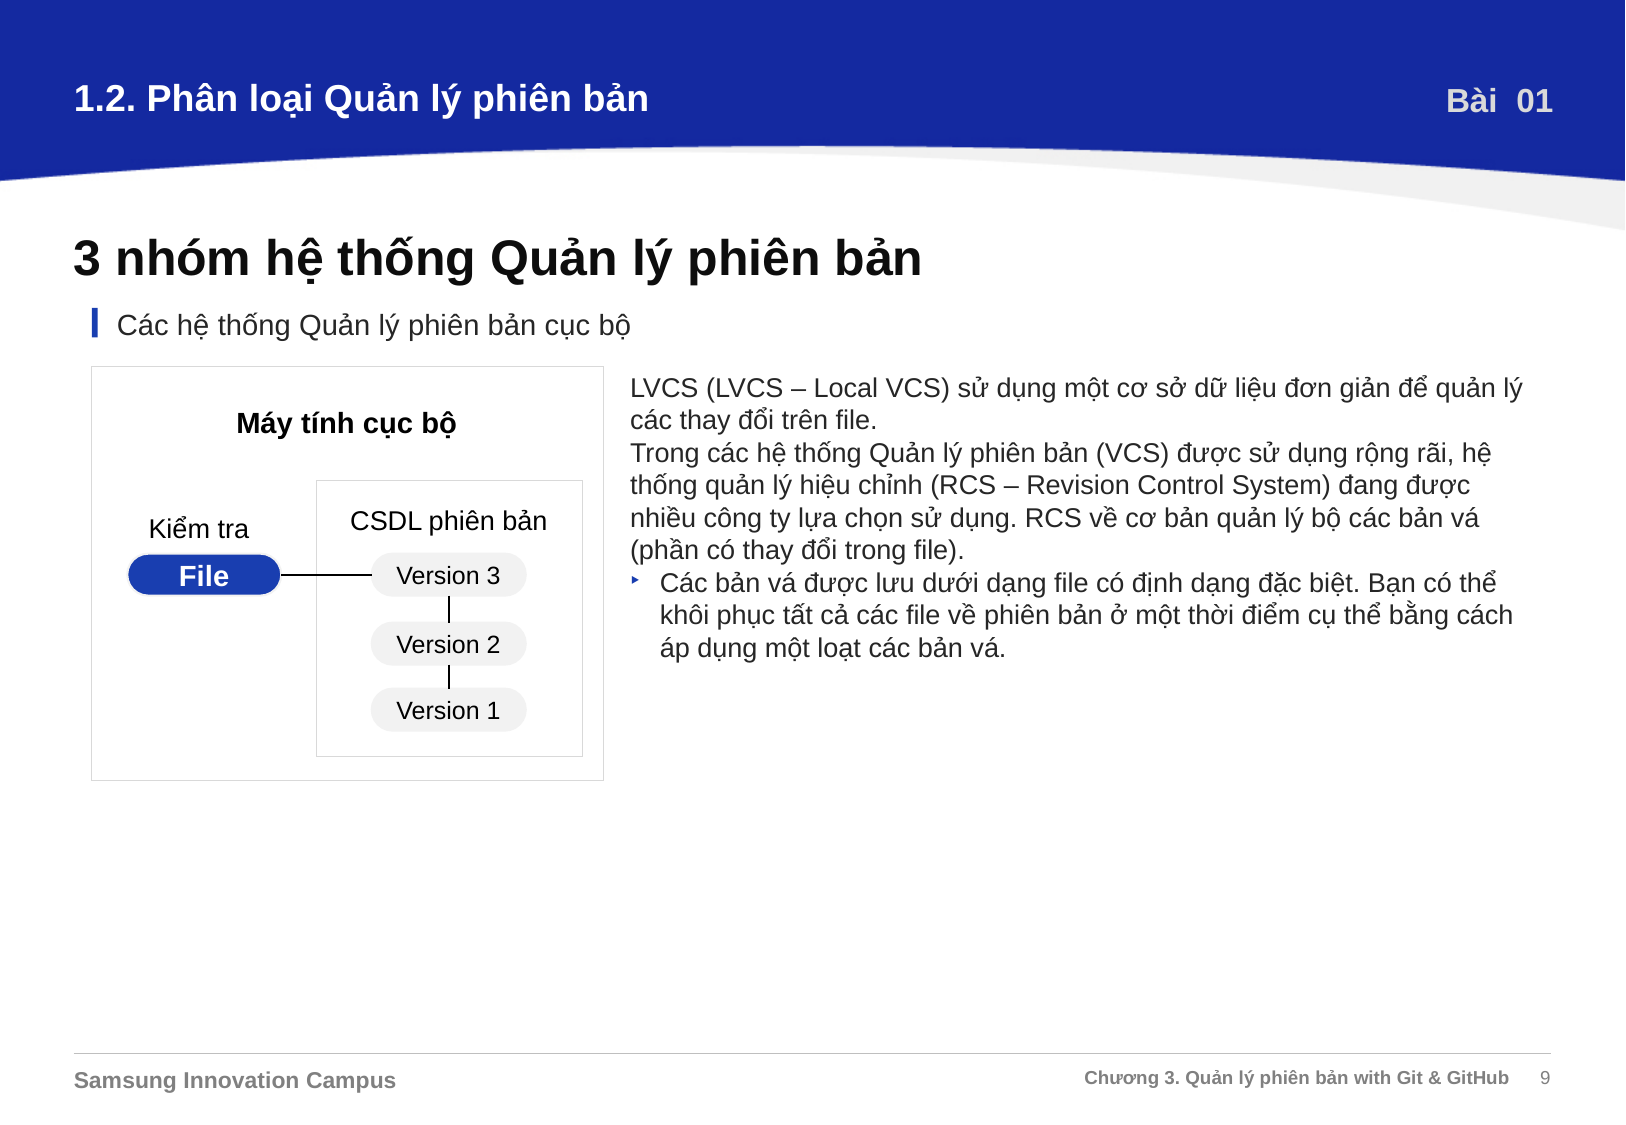

1.2. Phân loại Quản lý phiên bản
Bài  01
3 nhóm hệ thống Quản lý phiên bản
Các hệ thống Quản lý phiên bản cục bộ

LVCS (LVCS – Local VCS) sử dụng một cơ sở dữ liệu đơn giản để quản lý các thay đổi trên file.
Trong các hệ thống Quản lý phiên bản (VCS) được sử dụng rộng rãi, hệ thống quản lý hiệu chỉnh (RCS – Revision Control System) đang được nhiều công ty lựa chọn sử dụng. RCS về cơ bản quản lý bộ các bản vá (phần có thay đổi trong file).
Các bản vá được lưu dưới dạng file có định dạng đặc biệt. Bạn có thể khôi phục tất cả các file về phiên bản ở một thời điểm cụ thể bằng cách áp dụng một loạt các bản vá.

Máy tính cục bộ

CSDL phiên bản
Kiểm tra
File
Version 3
Version 2
Version 1